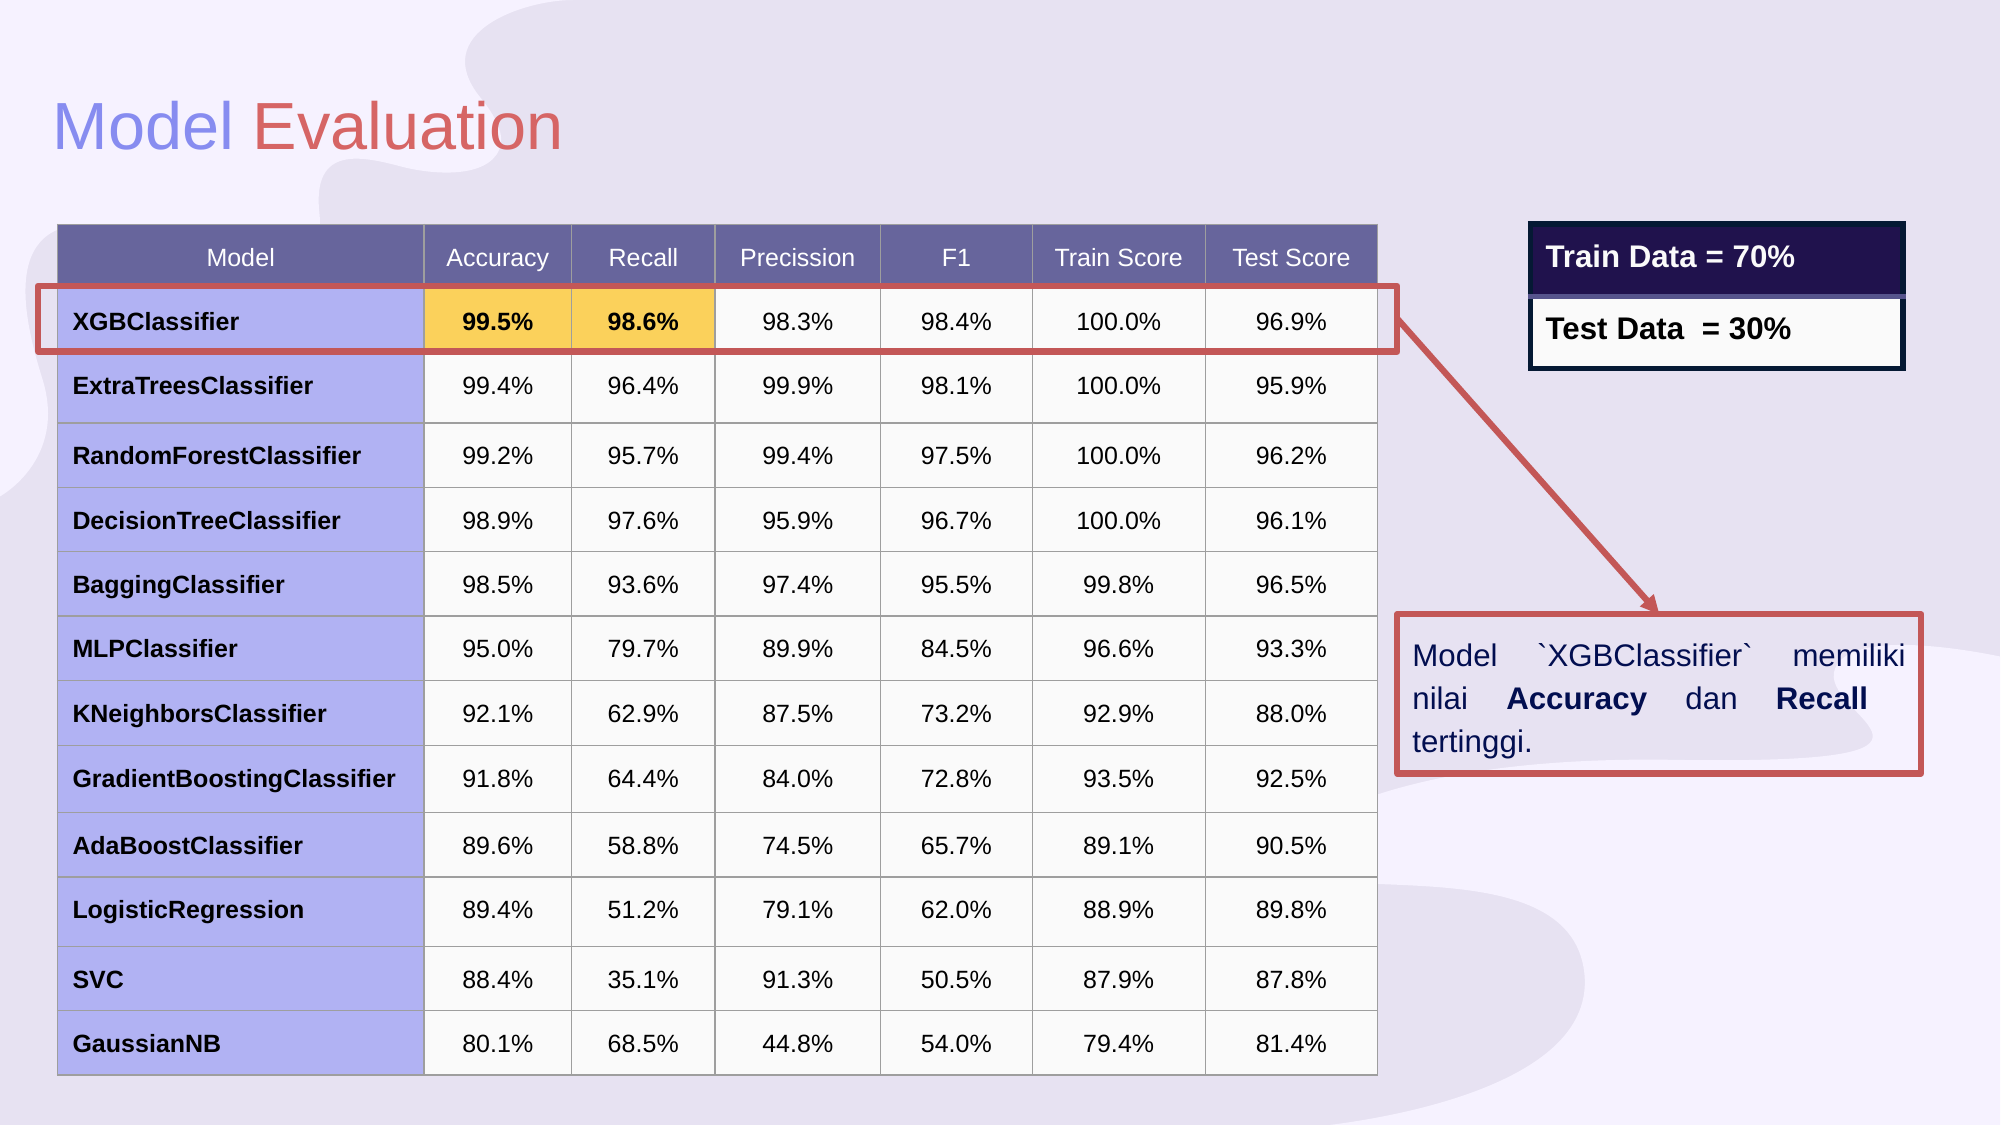

Model Evaluation
| Train Data = 70% |
| --- |
| Test Data = 30% |
| Model | Accuracy | Recall | Precission | F1 | Train Score | Test Score |
| --- | --- | --- | --- | --- | --- | --- |
| XGBClassifier | 99.5% | 98.6% | 98.3% | 98.4% | 100.0% | 96.9% |
| ExtraTreesClassifier | 99.4% | 96.4% | 99.9% | 98.1% | 100.0% | 95.9% |
| RandomForestClassifier | 99.2% | 95.7% | 99.4% | 97.5% | 100.0% | 96.2% |
| DecisionTreeClassifier | 98.9% | 97.6% | 95.9% | 96.7% | 100.0% | 96.1% |
| BaggingClassifier | 98.5% | 93.6% | 97.4% | 95.5% | 99.8% | 96.5% |
| MLPClassifier | 95.0% | 79.7% | 89.9% | 84.5% | 96.6% | 93.3% |
| KNeighborsClassifier | 92.1% | 62.9% | 87.5% | 73.2% | 92.9% | 88.0% |
| GradientBoostingClassifier | 91.8% | 64.4% | 84.0% | 72.8% | 93.5% | 92.5% |
| AdaBoostClassifier | 89.6% | 58.8% | 74.5% | 65.7% | 89.1% | 90.5% |
| LogisticRegression | 89.4% | 51.2% | 79.1% | 62.0% | 88.9% | 89.8% |
| SVC | 88.4% | 35.1% | 91.3% | 50.5% | 87.9% | 87.8% |
| GaussianNB | 80.1% | 68.5% | 44.8% | 54.0% | 79.4% | 81.4% |

Model `XGBClassifier` memiliki nilai Accuracy dan Recall  tertinggi.